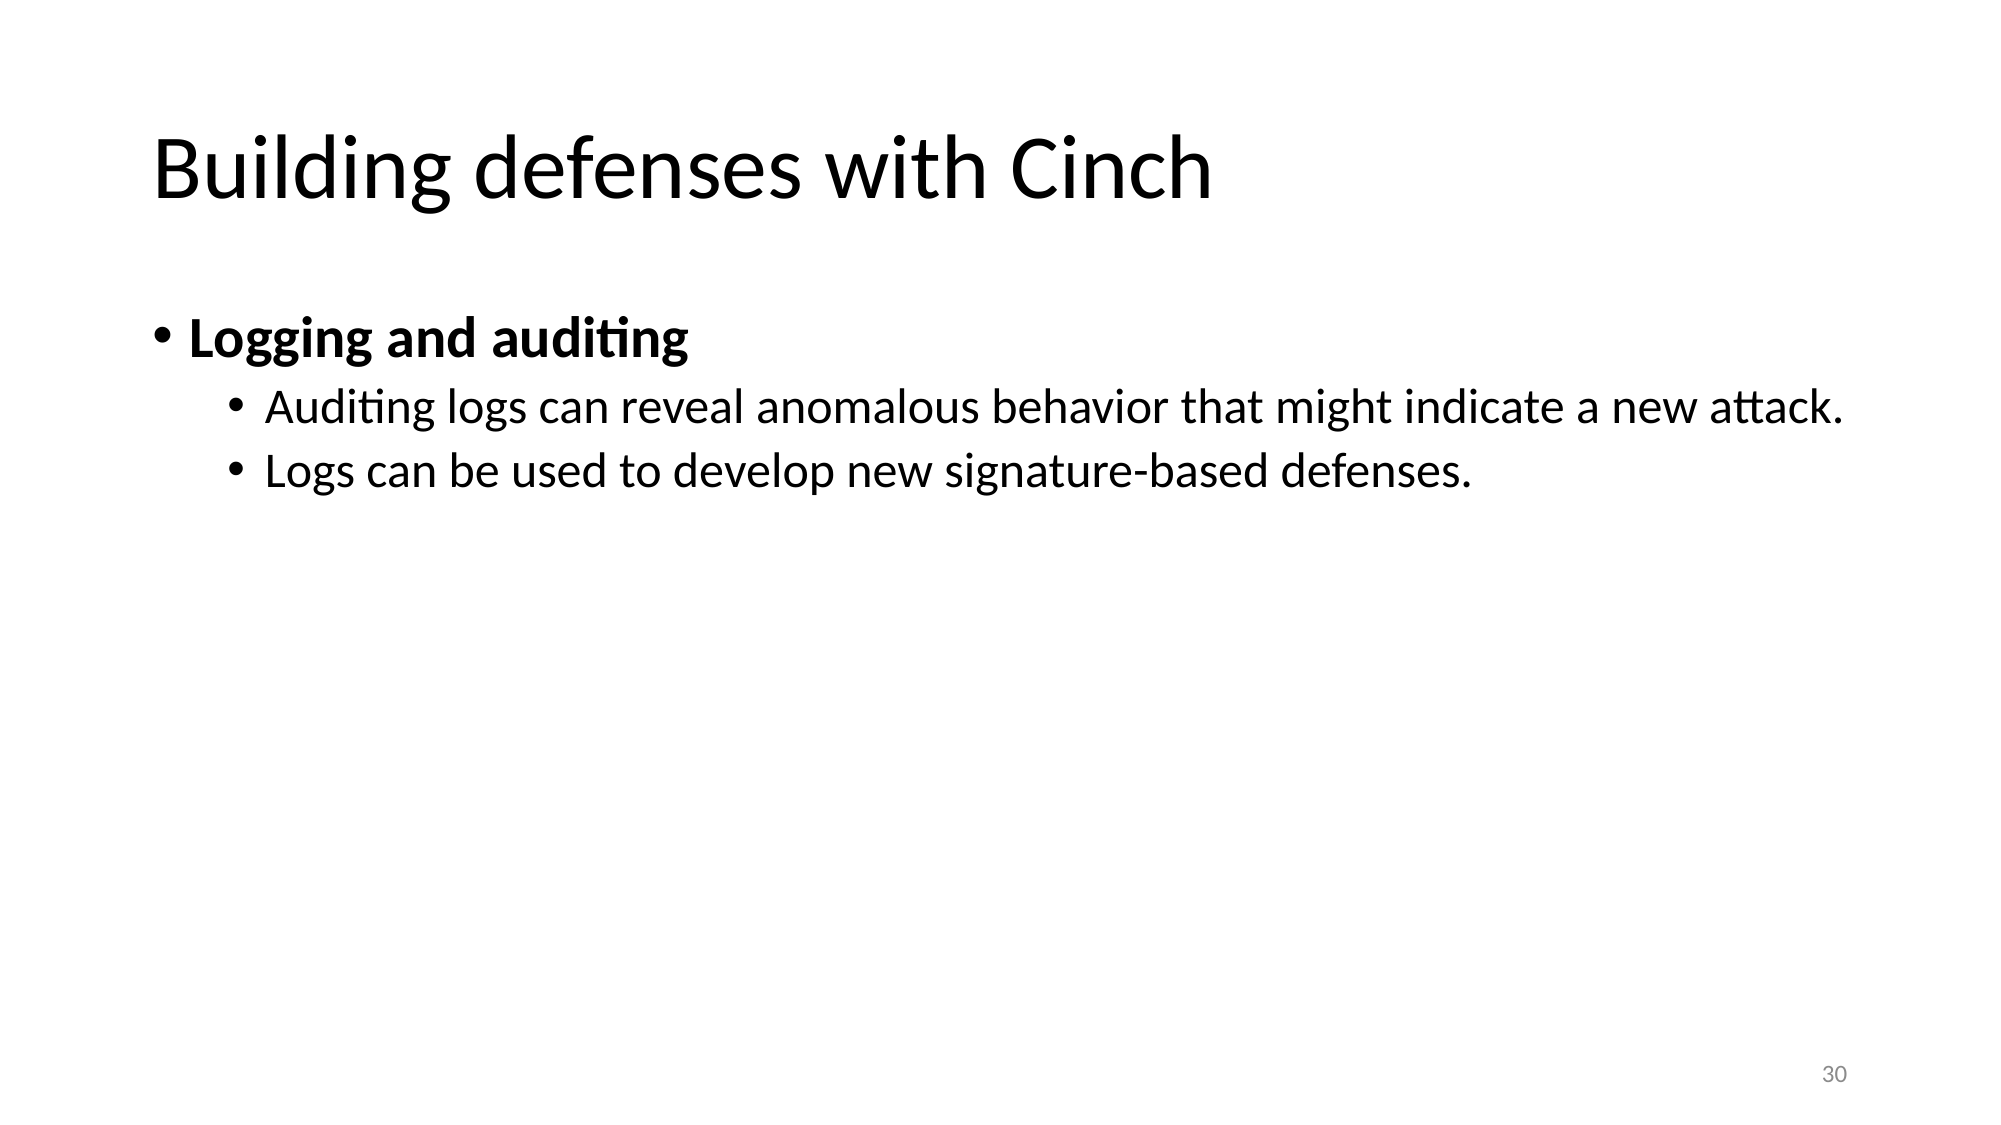

# Building defenses with Cinch
Logging and auditing
Auditing logs can reveal anomalous behavior that might indicate a new attack.
Logs can be used to develop new signature-based defenses.
30